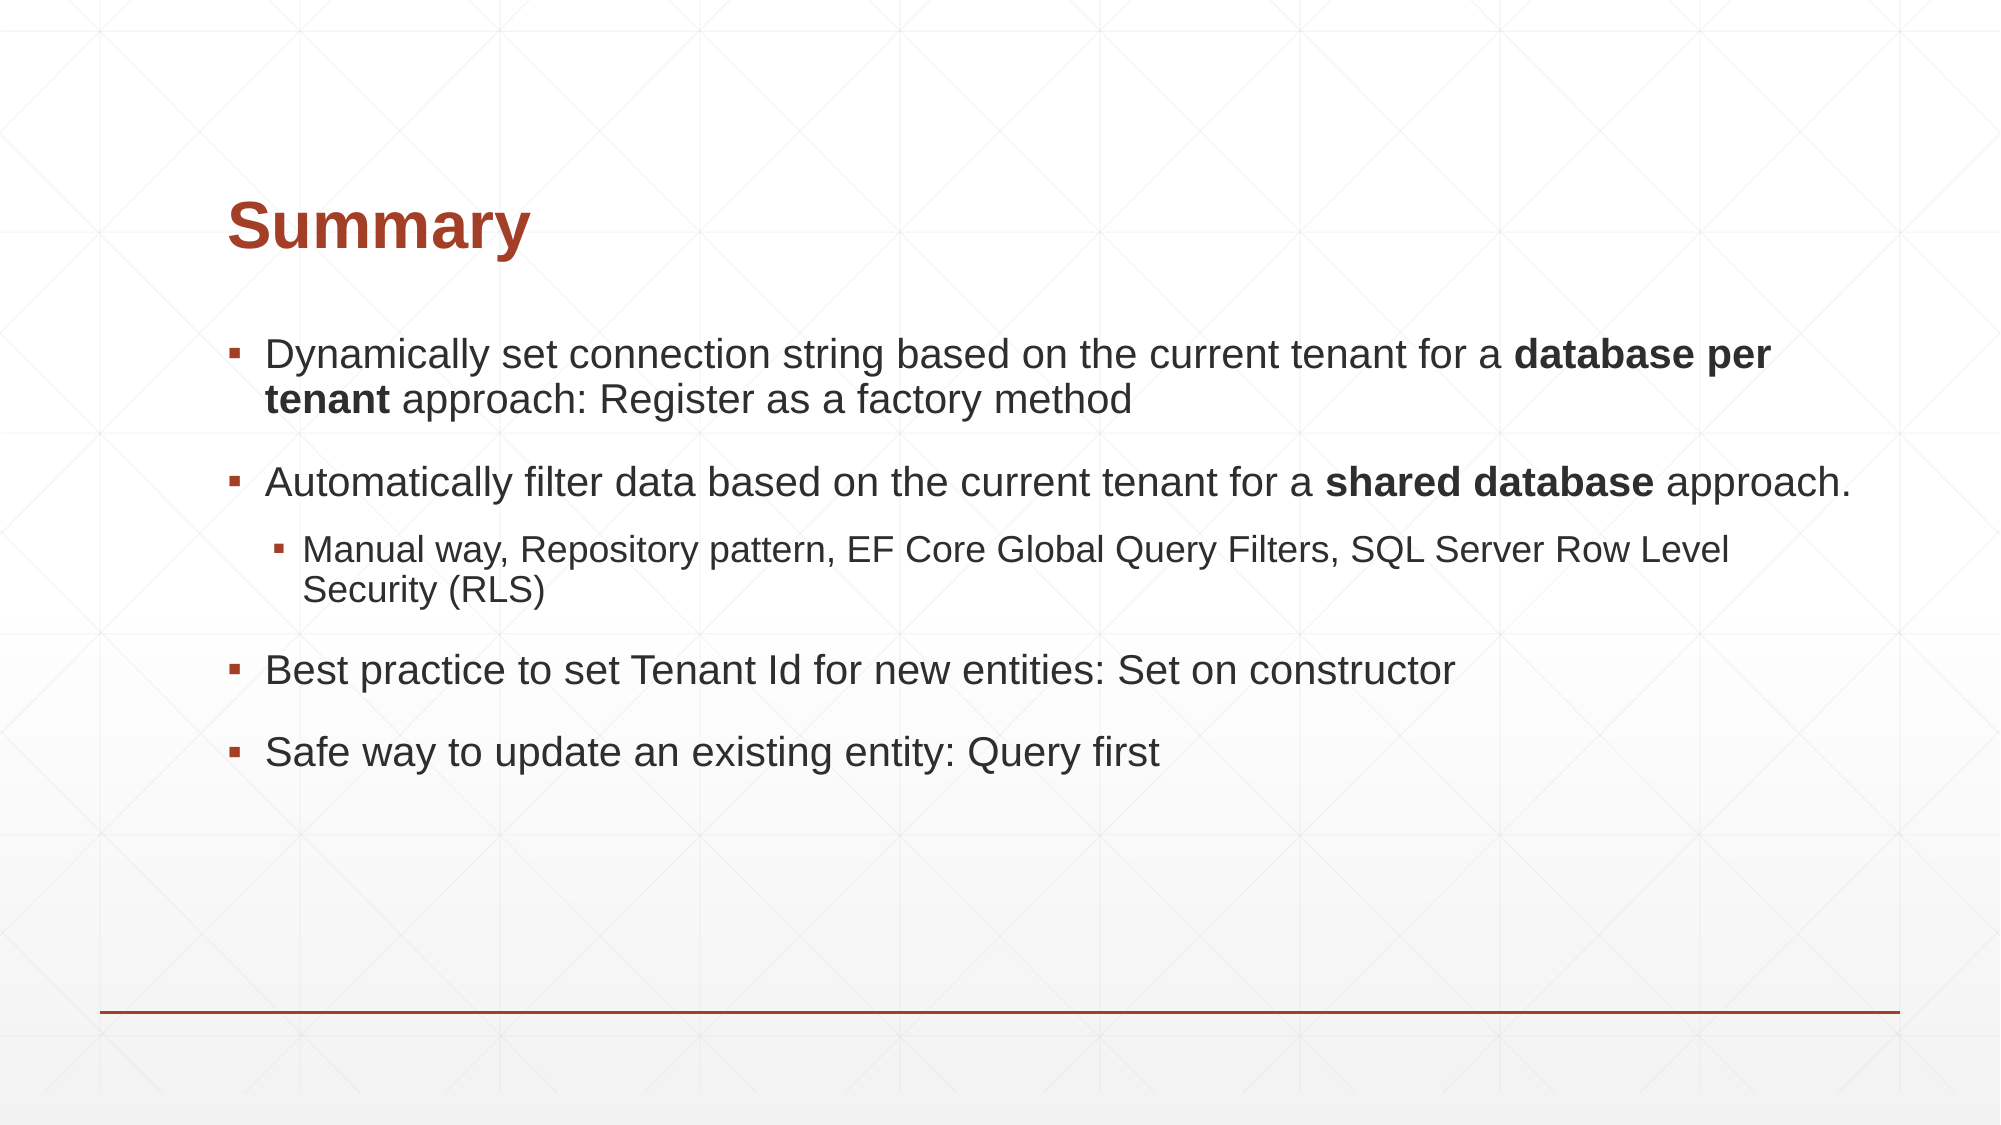

# Summary
Dynamically set connection string based on the current tenant for a database per tenant approach: Register as a factory method
Automatically filter data based on the current tenant for a shared database approach.
Manual way, Repository pattern, EF Core Global Query Filters, SQL Server Row Level Security (RLS)
Best practice to set Tenant Id for new entities: Set on constructor
Safe way to update an existing entity: Query first